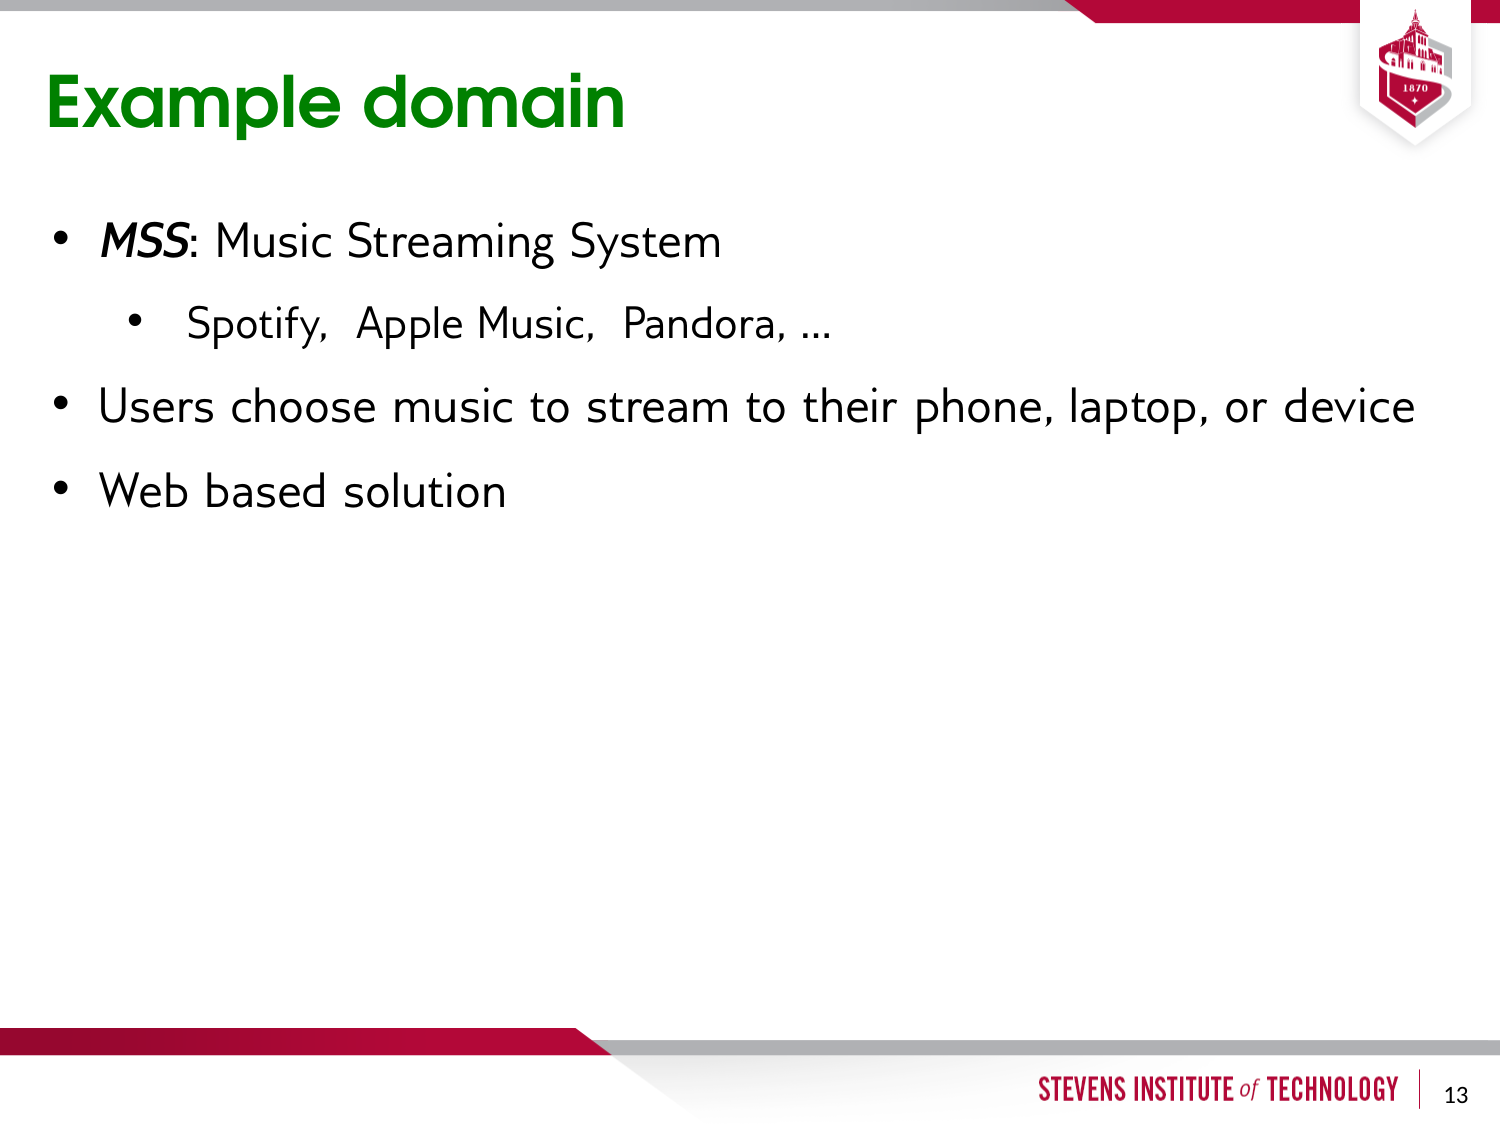

# Example domain
MSS: Music Streaming System
 Spotify,  Apple Music,  Pandora, …
Users choose music to stream to their phone, laptop, or device
Web based solution

13